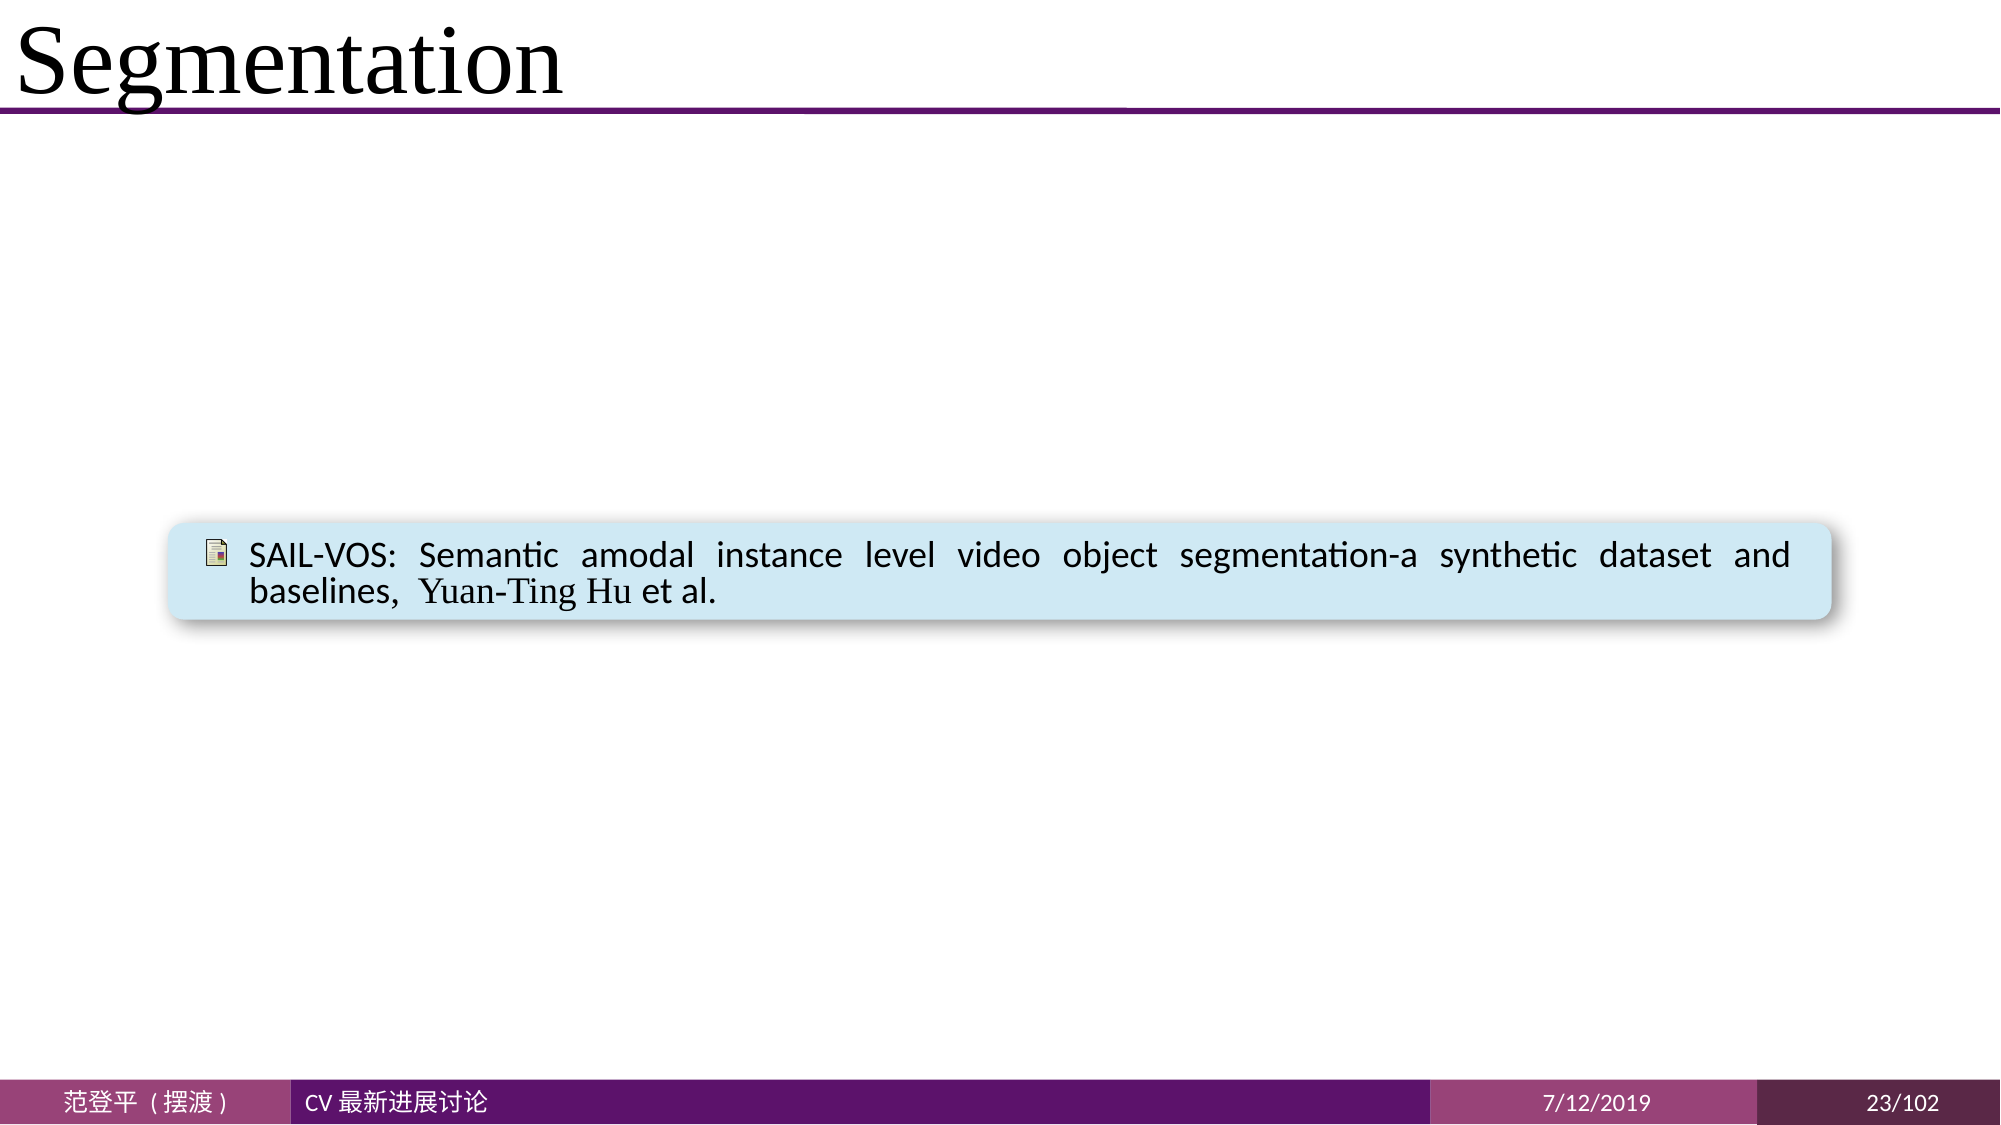

# Segmentation

SAIL-VOS: Semantic amodal instance level video object segmentation-a synthetic dataset and baselines,  Yuan-Ting Hu et al.